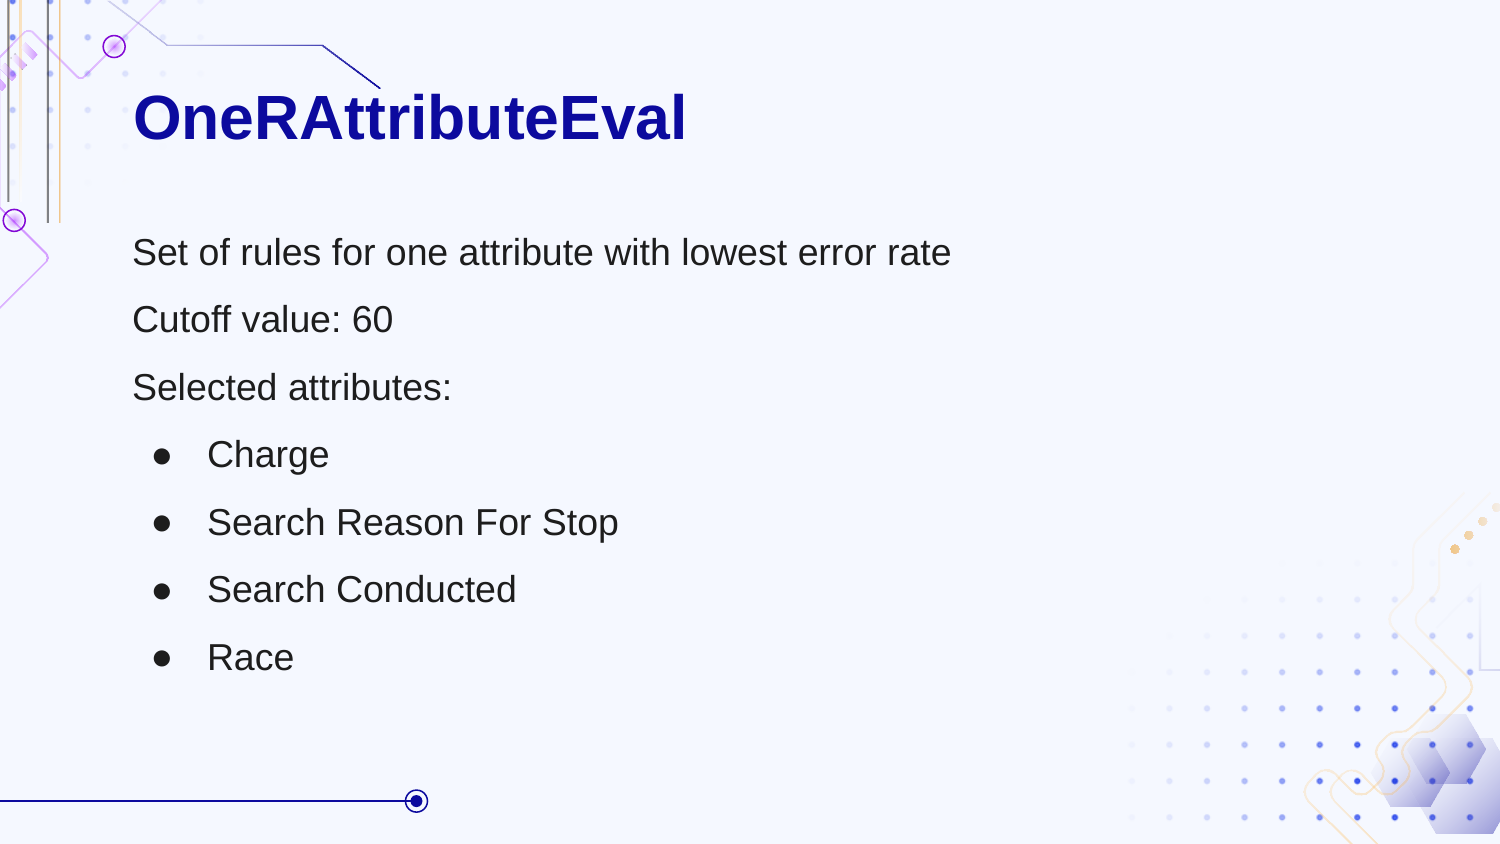

# OneRAttributeEval
Set of rules for one attribute with lowest error rate
Cutoff value: 60
Selected attributes:
Charge
Search Reason For Stop
Search Conducted
Race